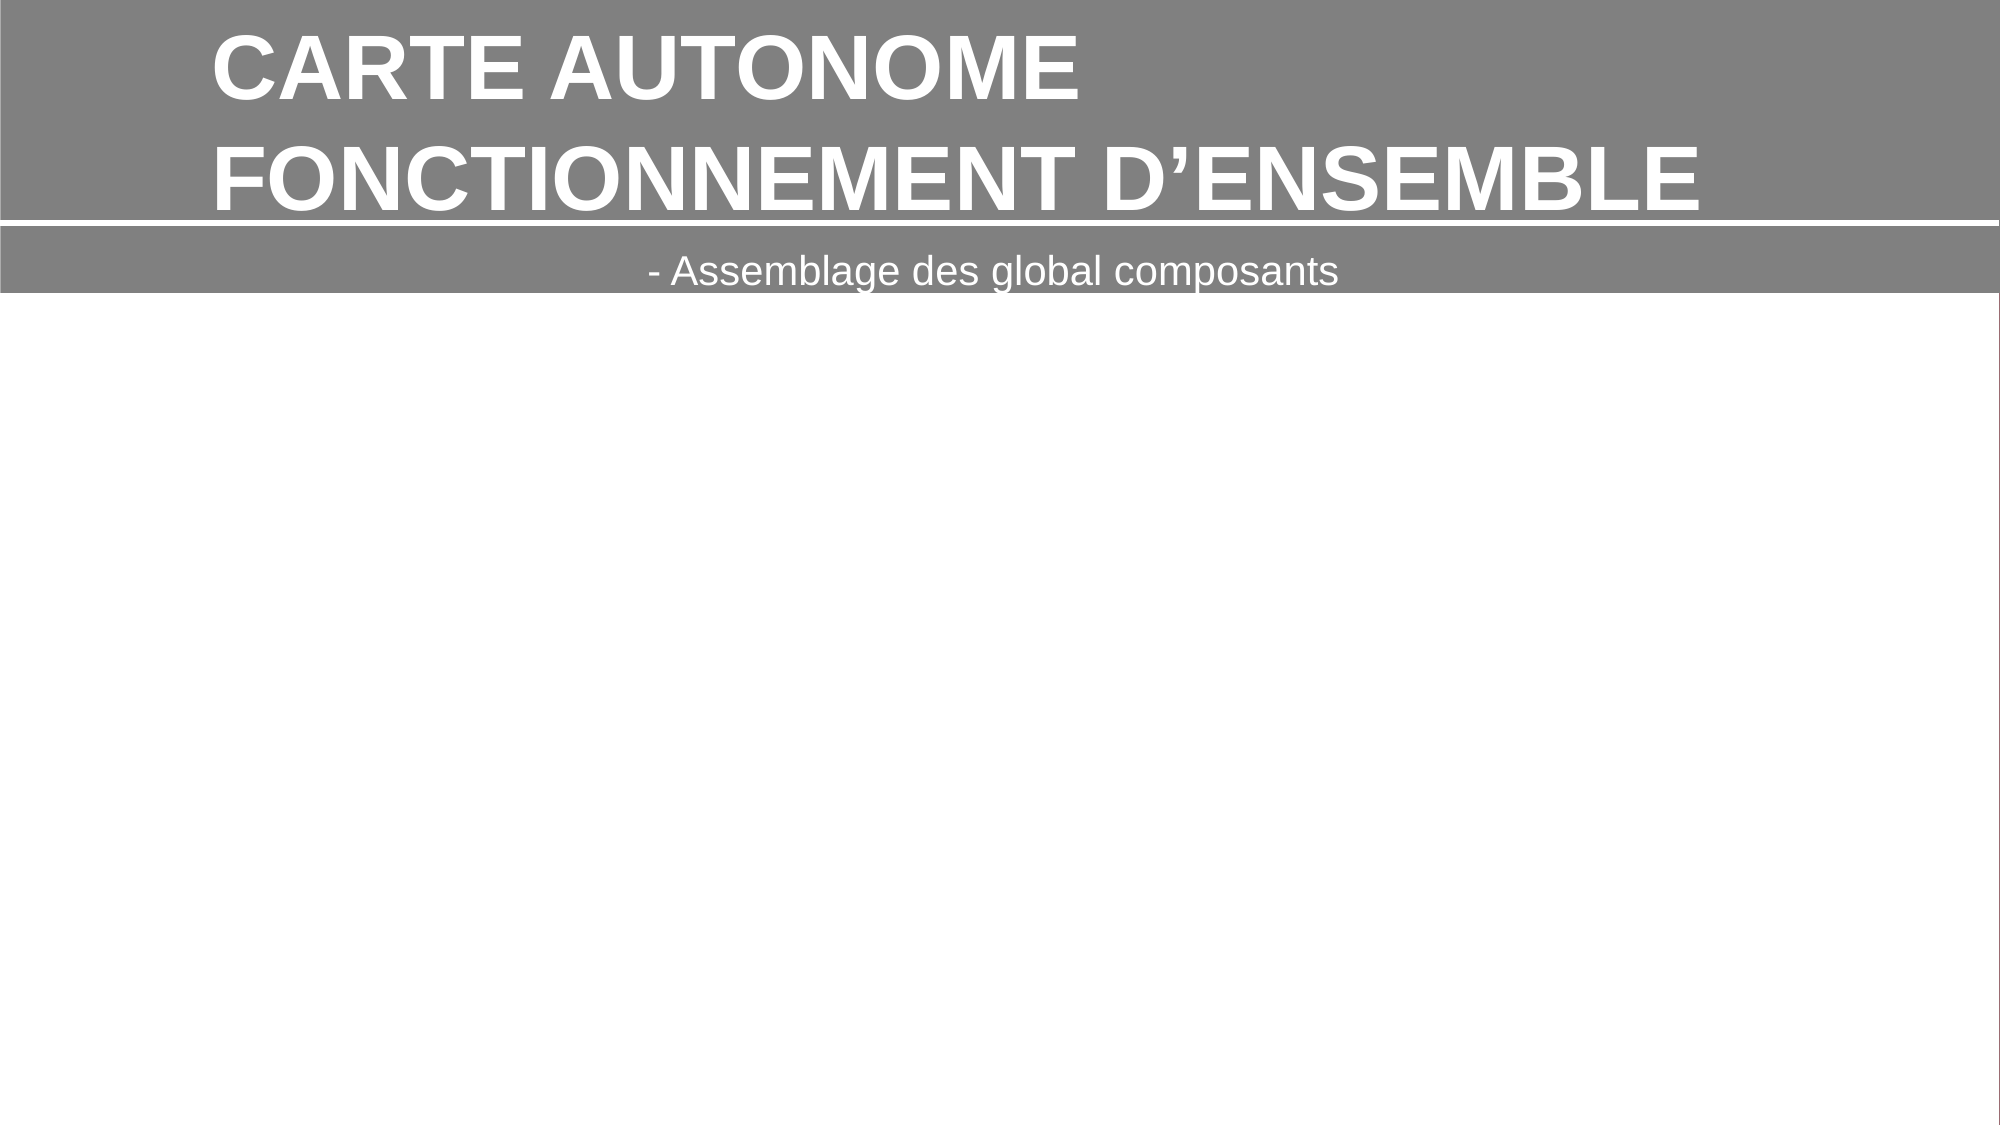

# CARTE AUTONOME FONCTIONNEMENT D’ENSEMBLE
- Assemblage des global composants